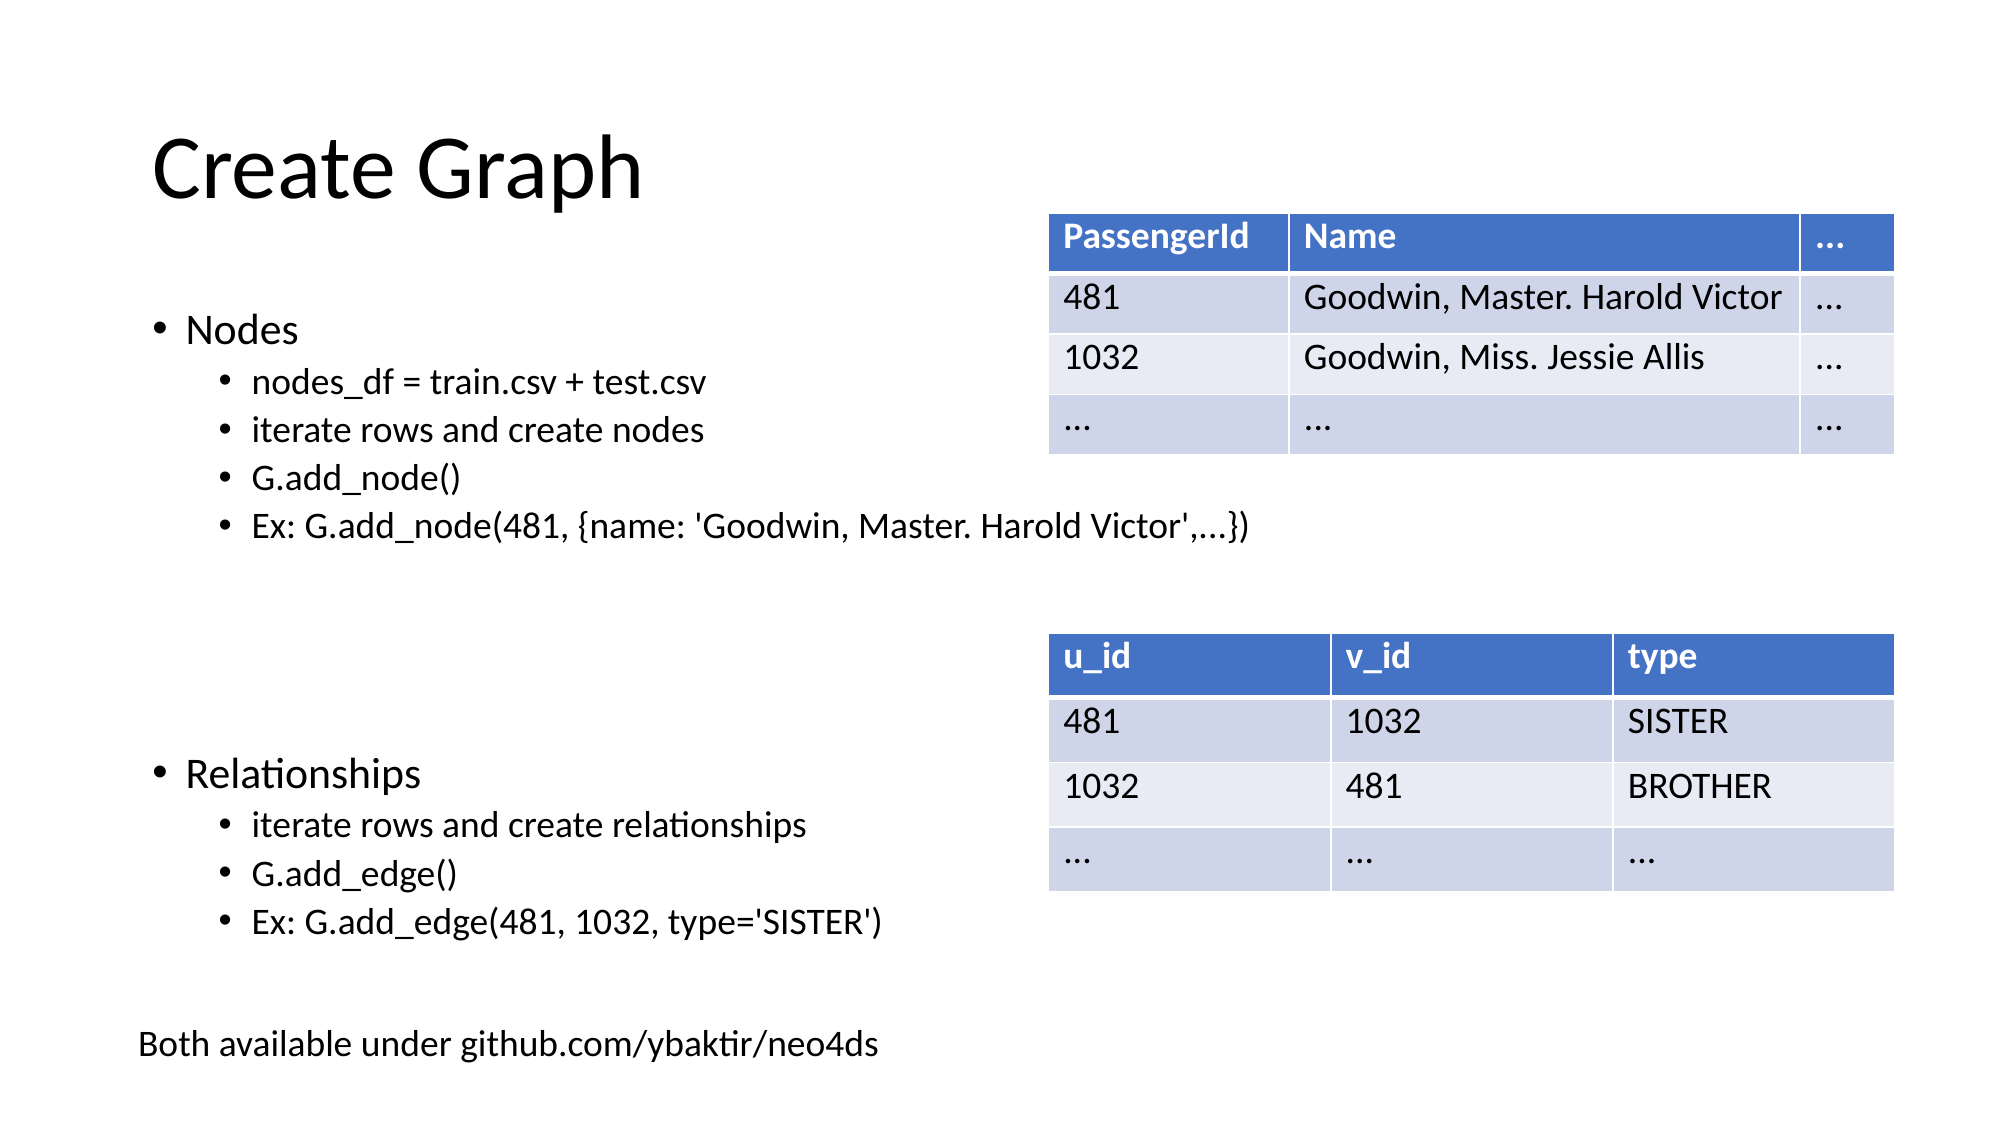

# Create Graph
| PassengerId | Name | ... |
| --- | --- | --- |
| 481 | Goodwin, Master. Harold Victor | ... |
| 1032 | Goodwin, Miss. Jessie Allis | ... |
| ... | ... | ... |
Nodes
nodes_df = train.csv + test.csv
iterate rows and create nodes
G.add_node()
Ex: G.add_node(481, {name: 'Goodwin, Master. Harold Victor',...})

Relationships
iterate rows and create relationships
G.add_edge()
Ex: G.add_edge(481, 1032, type='SISTER')

| u\_id | v\_id | type |
| --- | --- | --- |
| 481 | 1032 | SISTER |
| 1032 | 481 | BROTHER |
| ... | ... | ... |
Both available under github.com/ybaktir/neo4ds